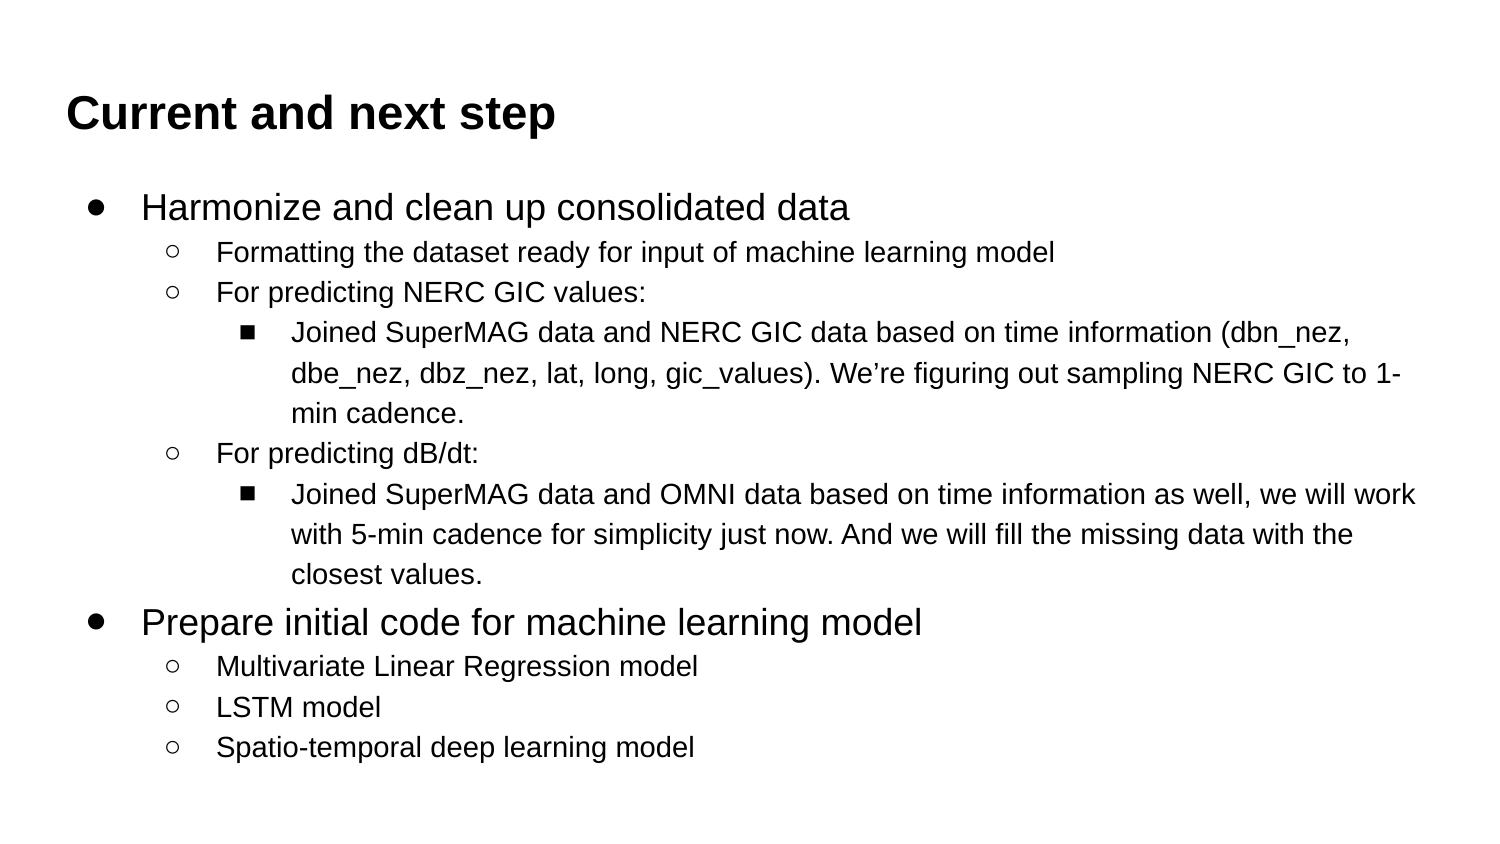

# Current and next step
Harmonize and clean up consolidated data
Formatting the dataset ready for input of machine learning model
For predicting NERC GIC values:
Joined SuperMAG data and NERC GIC data based on time information (dbn_nez, dbe_nez, dbz_nez, lat, long, gic_values). We’re figuring out sampling NERC GIC to 1-min cadence.
For predicting dB/dt:
Joined SuperMAG data and OMNI data based on time information as well, we will work with 5-min cadence for simplicity just now. And we will fill the missing data with the closest values.
Prepare initial code for machine learning model
Multivariate Linear Regression model
LSTM model
Spatio-temporal deep learning model